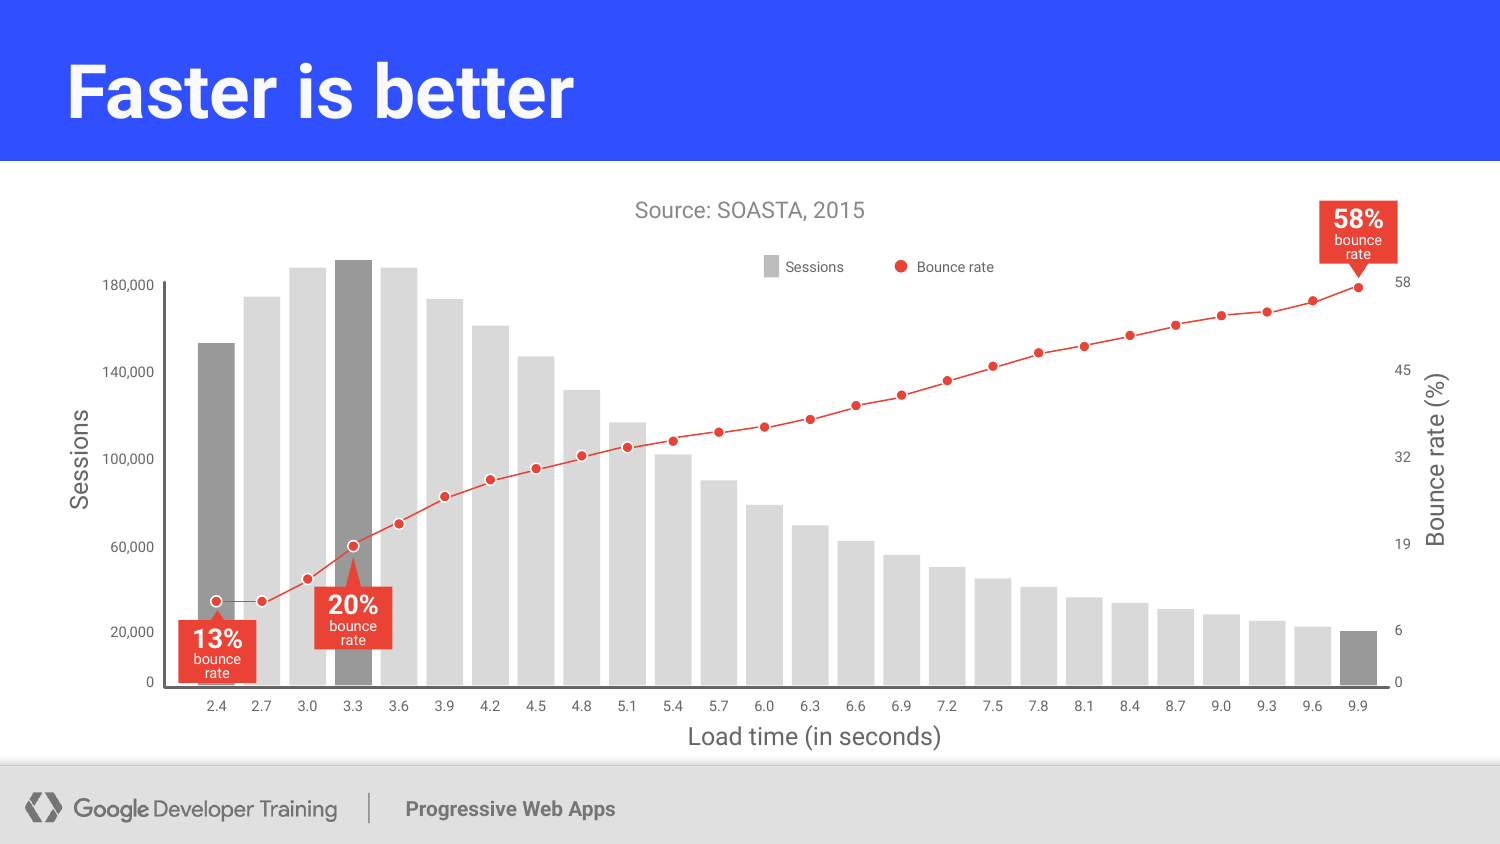

# Faster is better
Source: SOASTA, 2015

58%
bounce
rate

Sessions
Bounce rate

58

180,000

45

140,000

32
100,000

Bounce rate (%)
Sessions

19
60,000

20%
bounce
rate

6
20,000

13%
bounce
rate

0
0
2.4
2.7
3.0
3.3
3.6
3.9
4.2
4.5
4.8
5.1
5.4
5.7
6.0
6.3
6.6
6.9
7.2
7.5
7.8
8.1
8.4
8.7
9.0
9.3
9.6
9.9
Load time (in seconds)